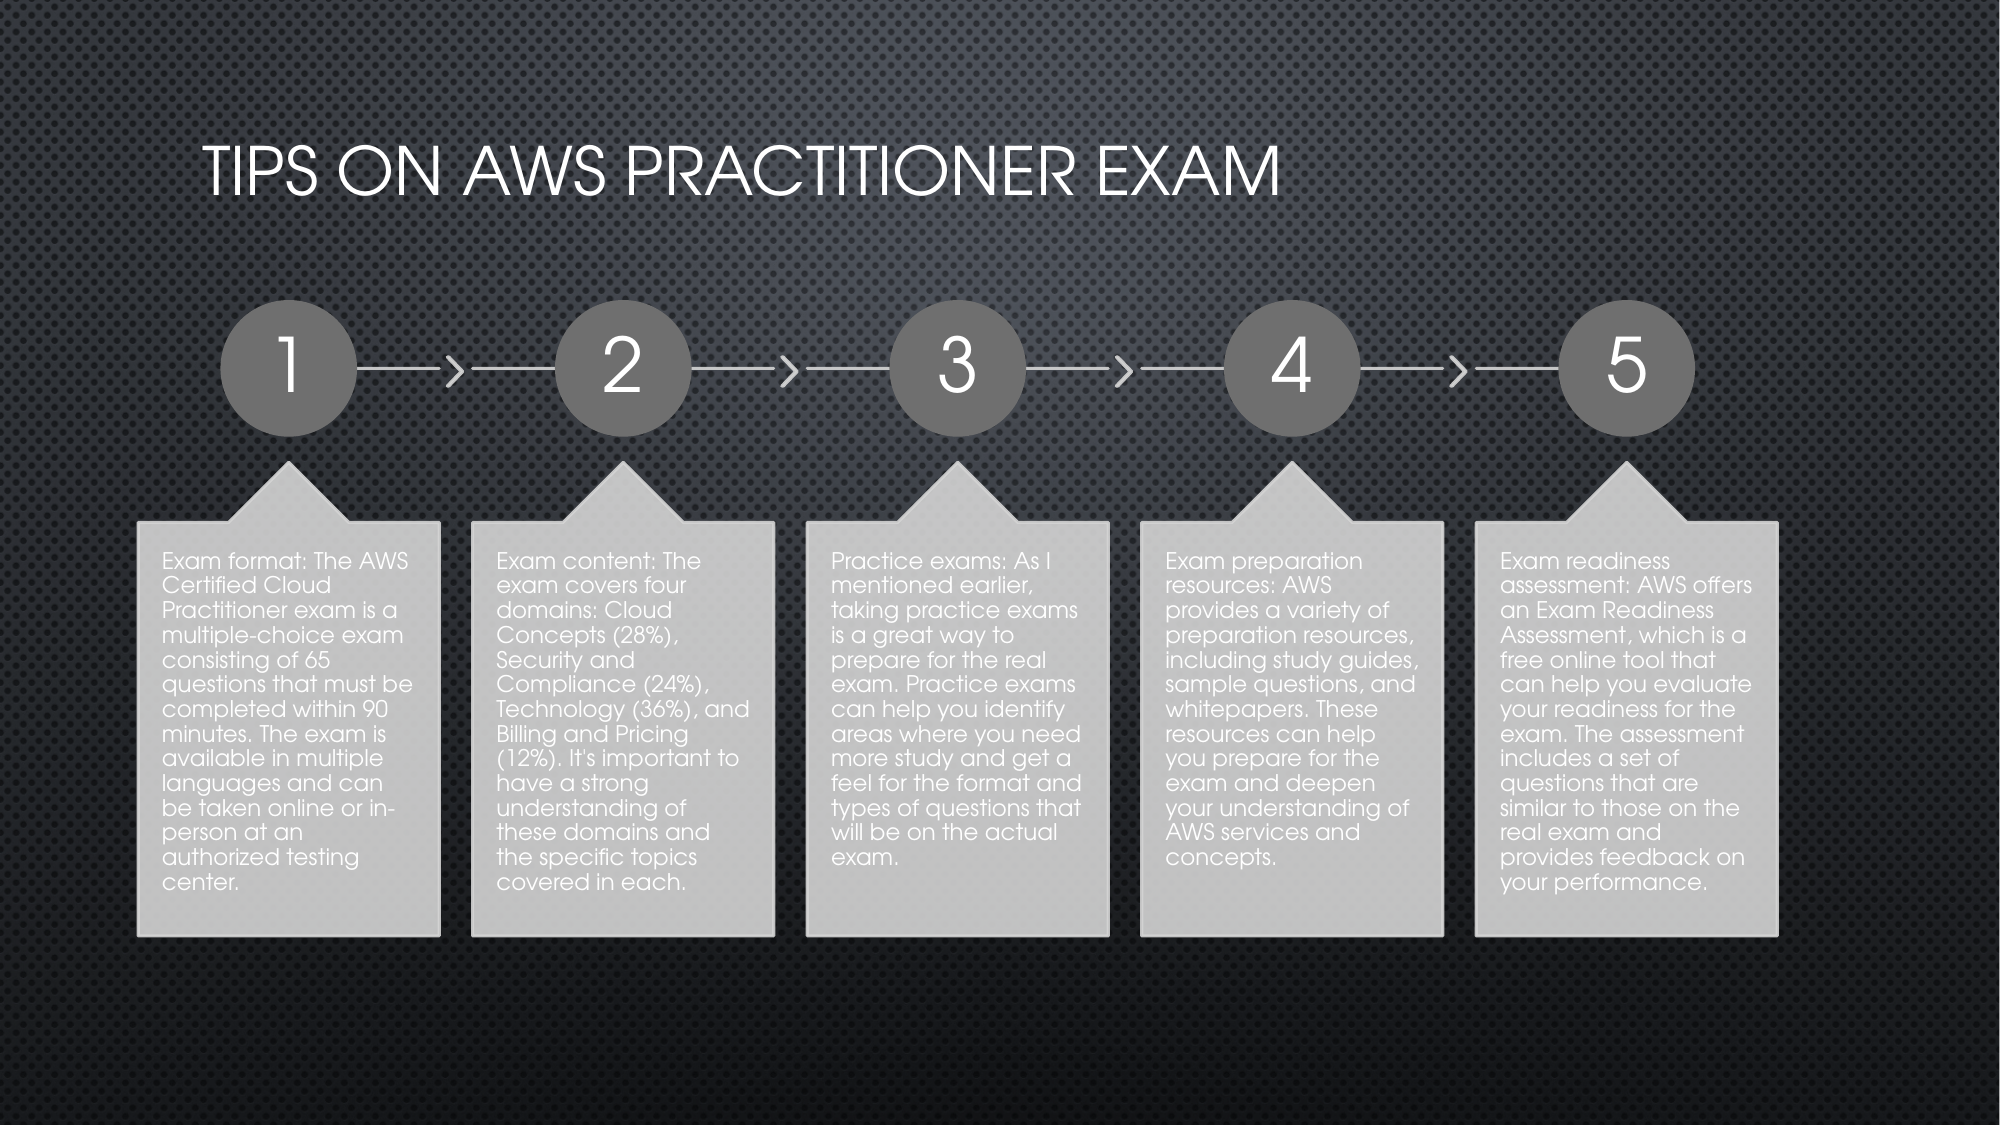

# TIPS ON AWS PRACTITIONER EXAM
1
Exam format: The AWS Certified Cloud Practitioner exam is a multiple-choice exam consisting of 65 questions that must be completed within 90 minutes. The exam is available in multiple languages and can be taken online or in-person at an authorized testing center.
2
Exam content: The exam covers four domains: Cloud Concepts (28%), Security and Compliance (24%), Technology (36%), and Billing and Pricing (12%). It's important to have a strong understanding of these domains and the specific topics covered in each.
3
Practice exams: As I mentioned earlier, taking practice exams is a great way to prepare for the real exam. Practice exams can help you identify areas where you need more study and get a feel for the format and types of questions that will be on the actual exam.
4
Exam preparation resources: AWS provides a variety of preparation resources, including study guides, sample questions, and whitepapers. These resources can help you prepare for the exam and deepen your understanding of AWS services and concepts.
5
Exam readiness assessment: AWS offers an Exam Readiness Assessment, which is a free online tool that can help you evaluate your readiness for the exam. The assessment includes a set of questions that are similar to those on the real exam and provides feedback on your performance.